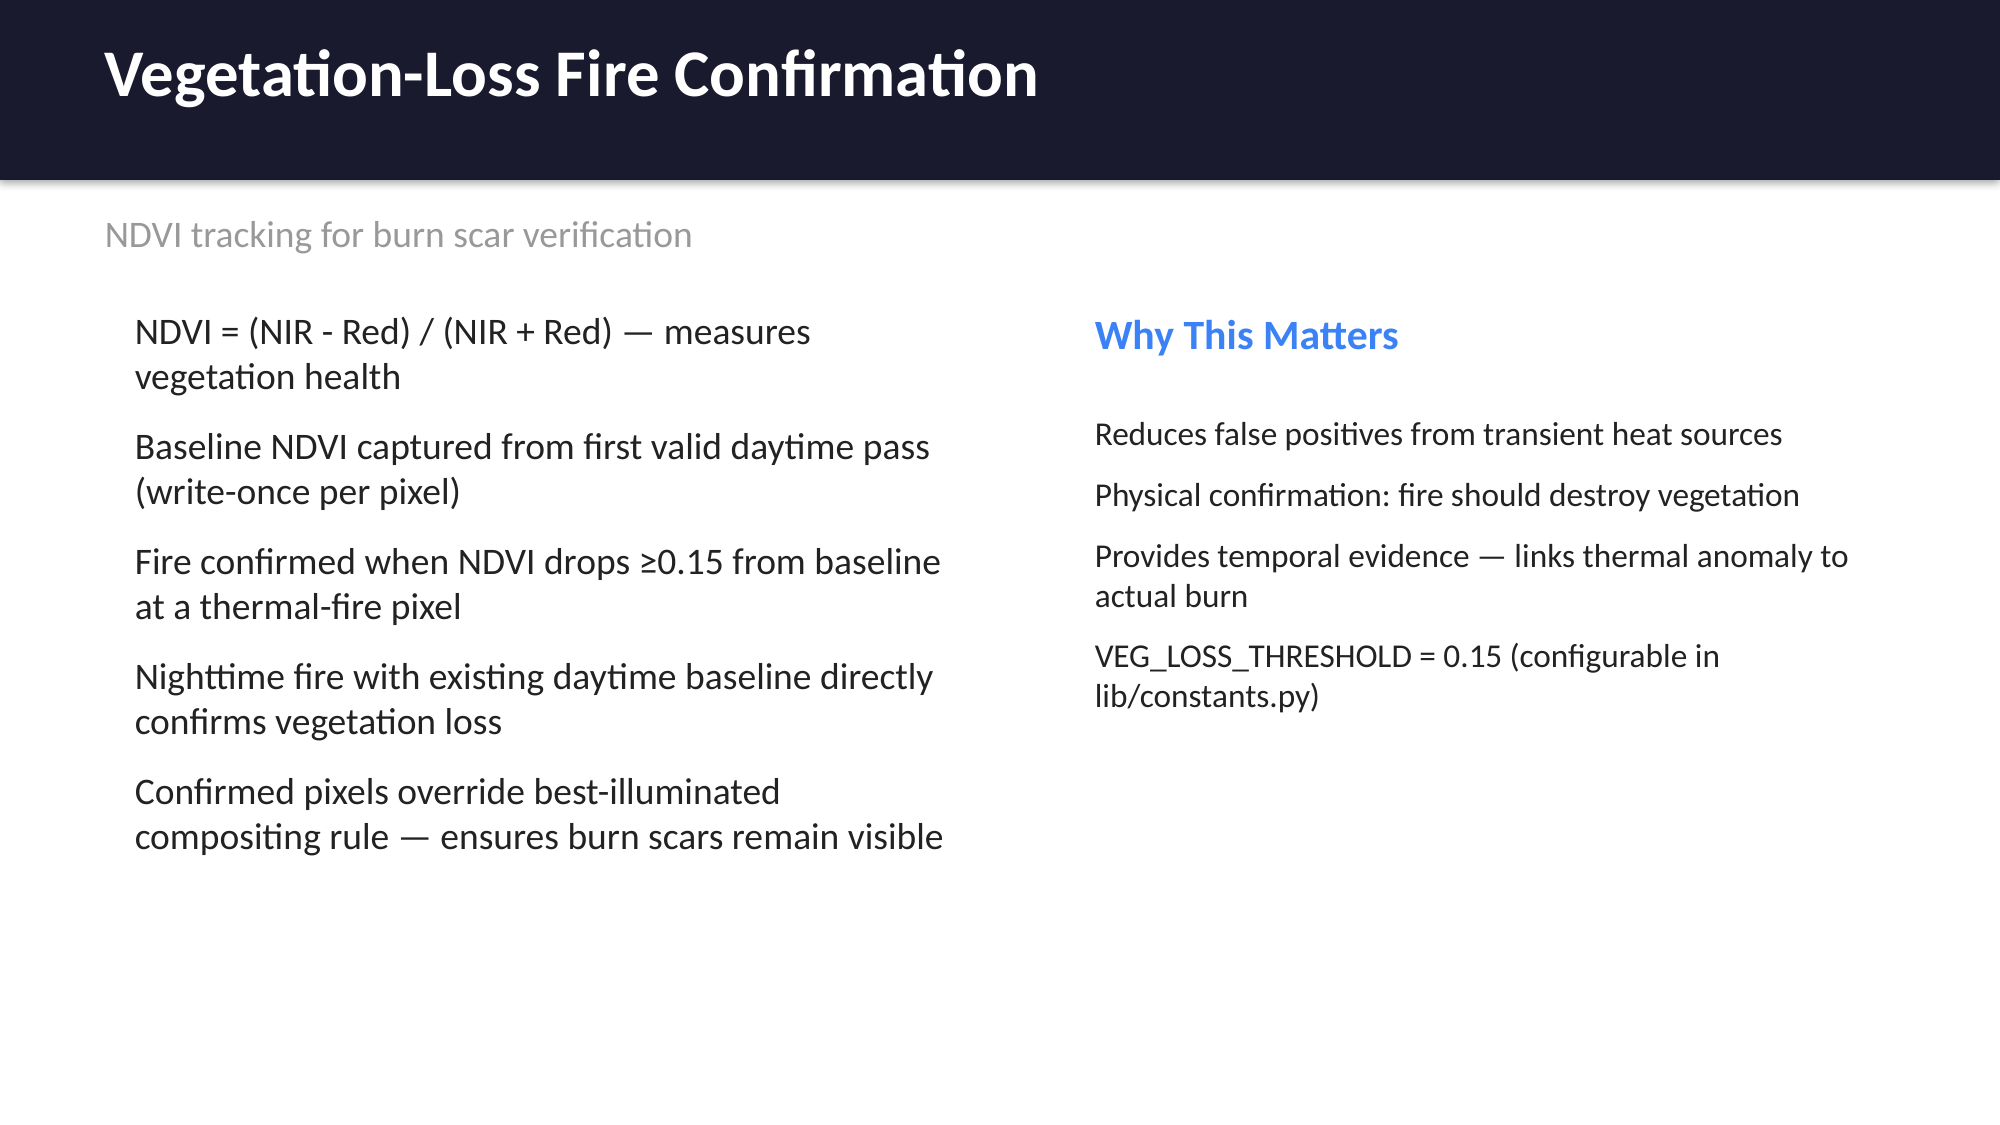

Vegetation-Loss Fire Confirmation
NDVI tracking for burn scar verification
NDVI = (NIR - Red) / (NIR + Red) — measures vegetation health
Baseline NDVI captured from first valid daytime pass (write-once per pixel)
Fire confirmed when NDVI drops ≥0.15 from baseline at a thermal-fire pixel
Nighttime fire with existing daytime baseline directly confirms vegetation loss
Confirmed pixels override best-illuminated compositing rule — ensures burn scars remain visible
Why This Matters
Reduces false positives from transient heat sources
Physical confirmation: fire should destroy vegetation
Provides temporal evidence — links thermal anomaly to actual burn
VEG_LOSS_THRESHOLD = 0.15 (configurable in lib/constants.py)